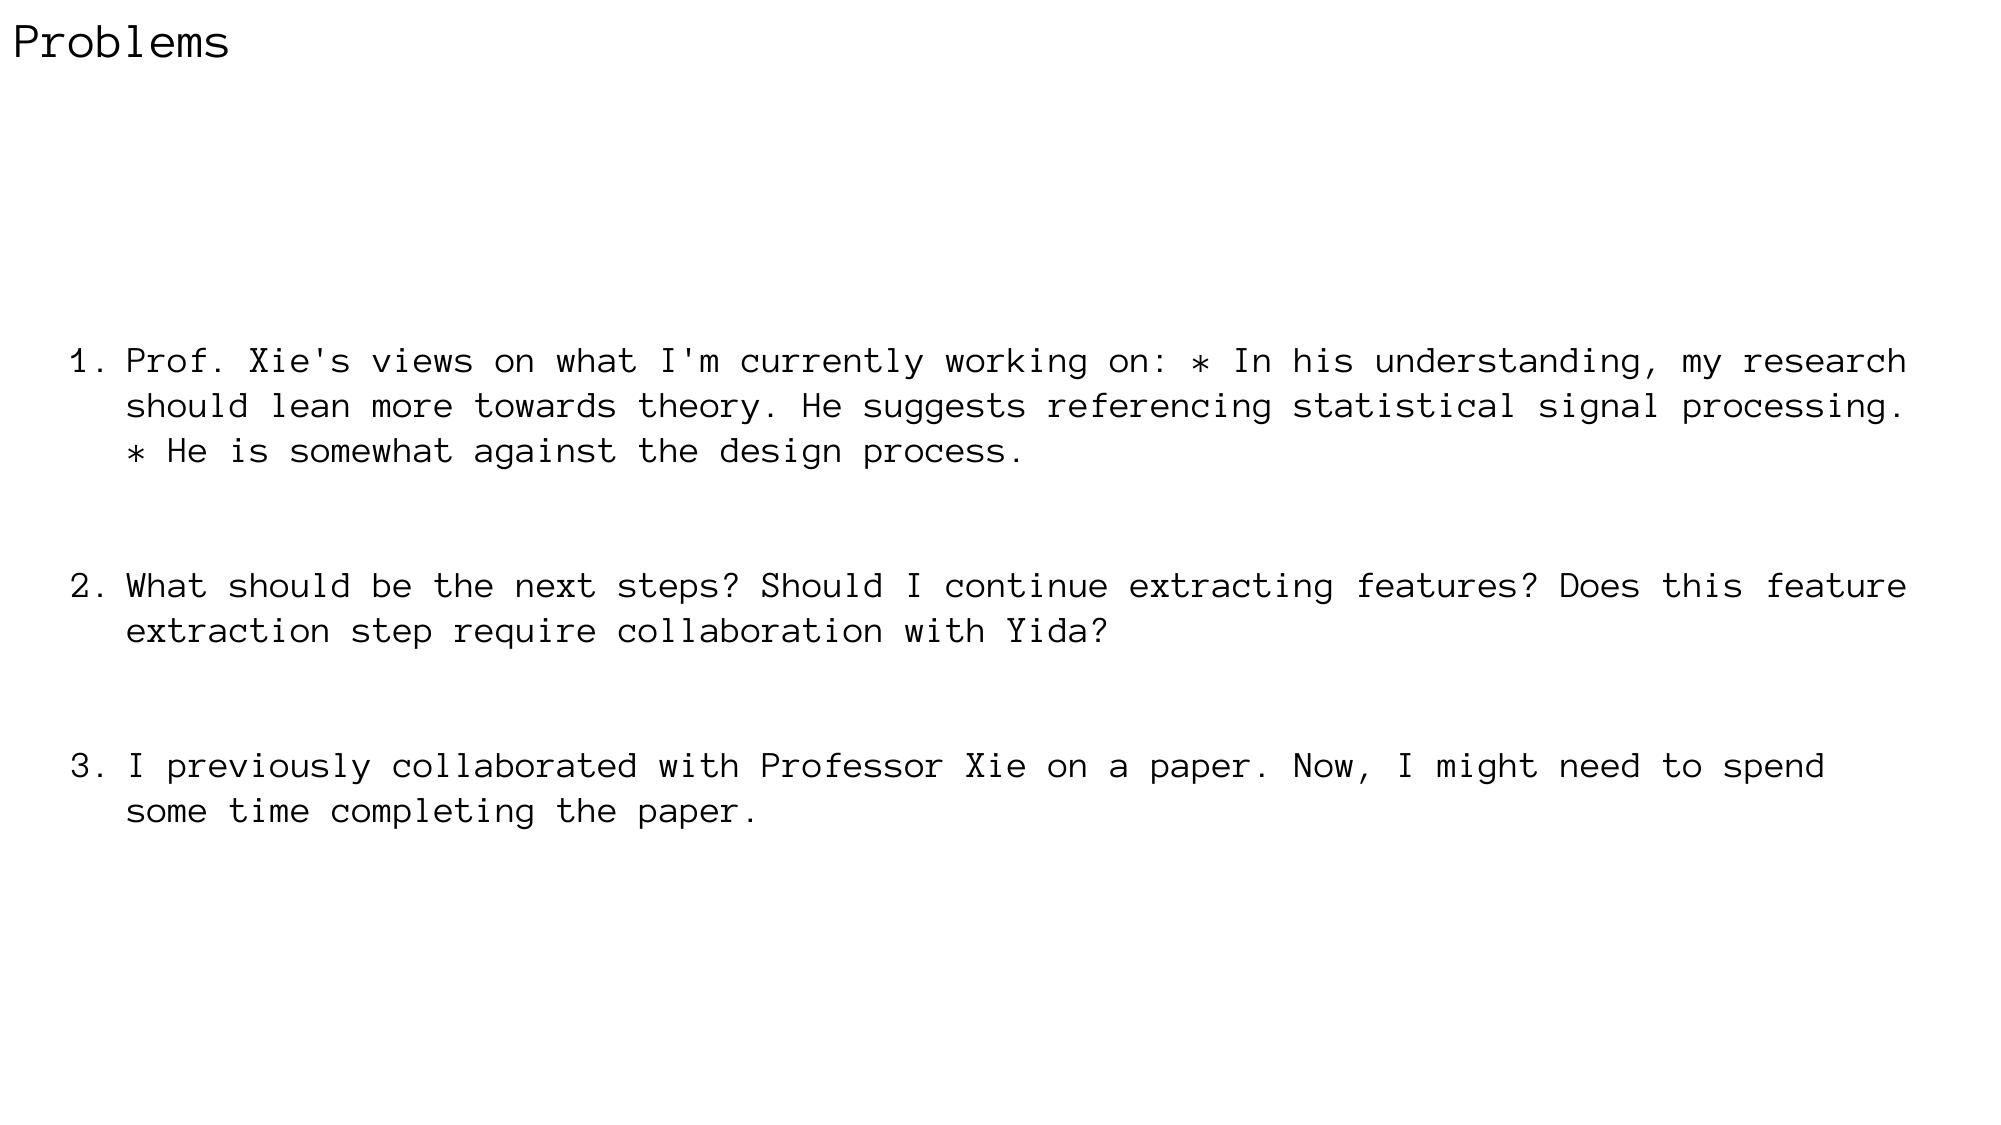

Problems

Prof. Xie's views on what I'm currently working on: * In his understanding, my research should lean more towards theory. He suggests referencing statistical signal processing. * He is somewhat against the design process.

What should be the next steps? Should I continue extracting features? Does this feature extraction step require collaboration with Yida?

I previously collaborated with Professor Xie on a paper. Now, I might need to spend some time completing the paper.